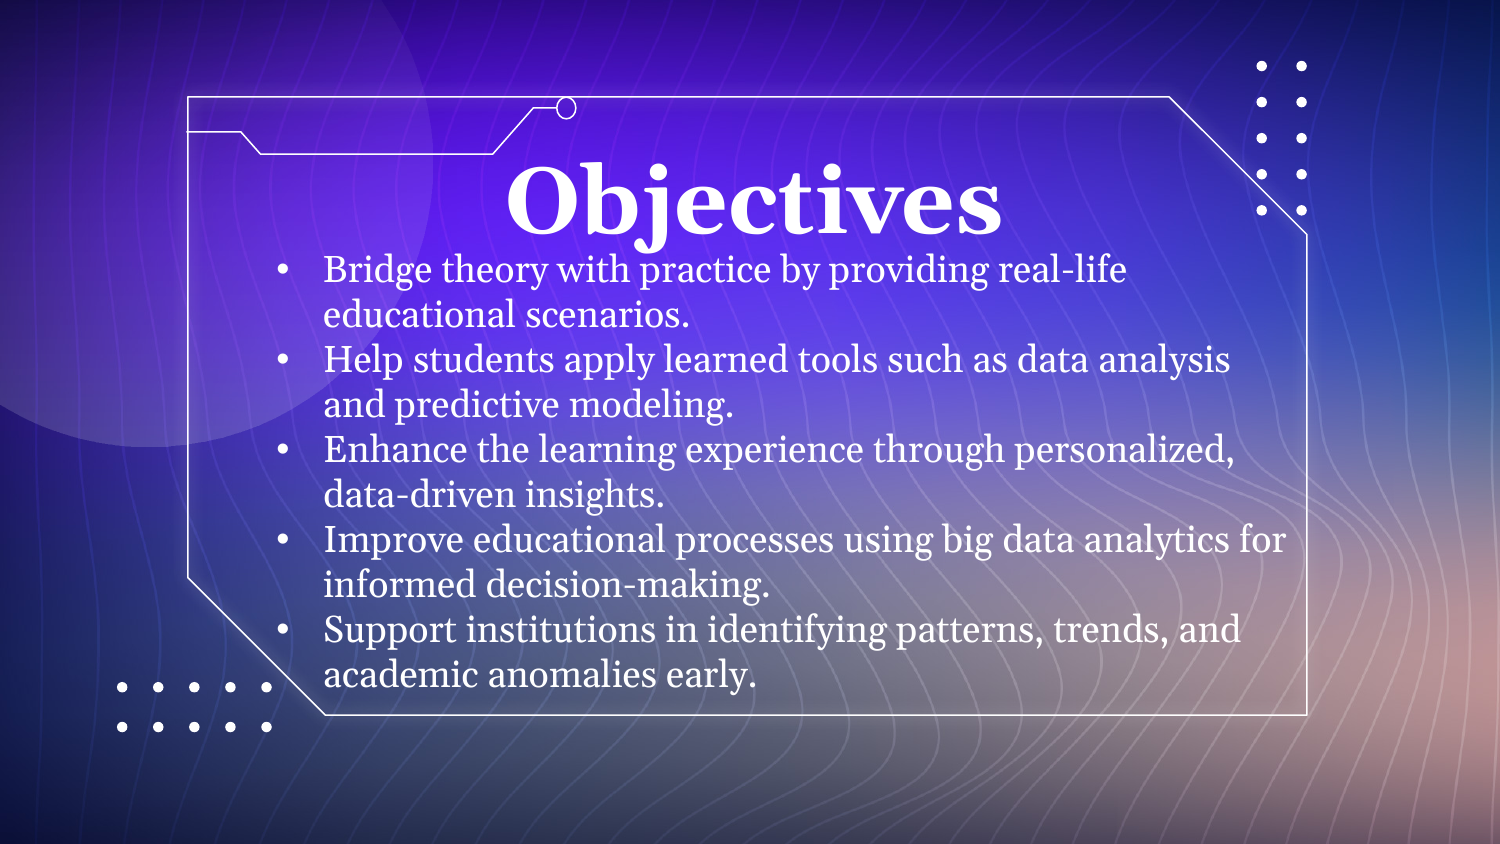

# Objectives
Bridge theory with practice by providing real-life educational scenarios.
Help students apply learned tools such as data analysis and predictive modeling.
Enhance the learning experience through personalized, data-driven insights.
Improve educational processes using big data analytics for informed decision-making.
Support institutions in identifying patterns, trends, and academic anomalies early.